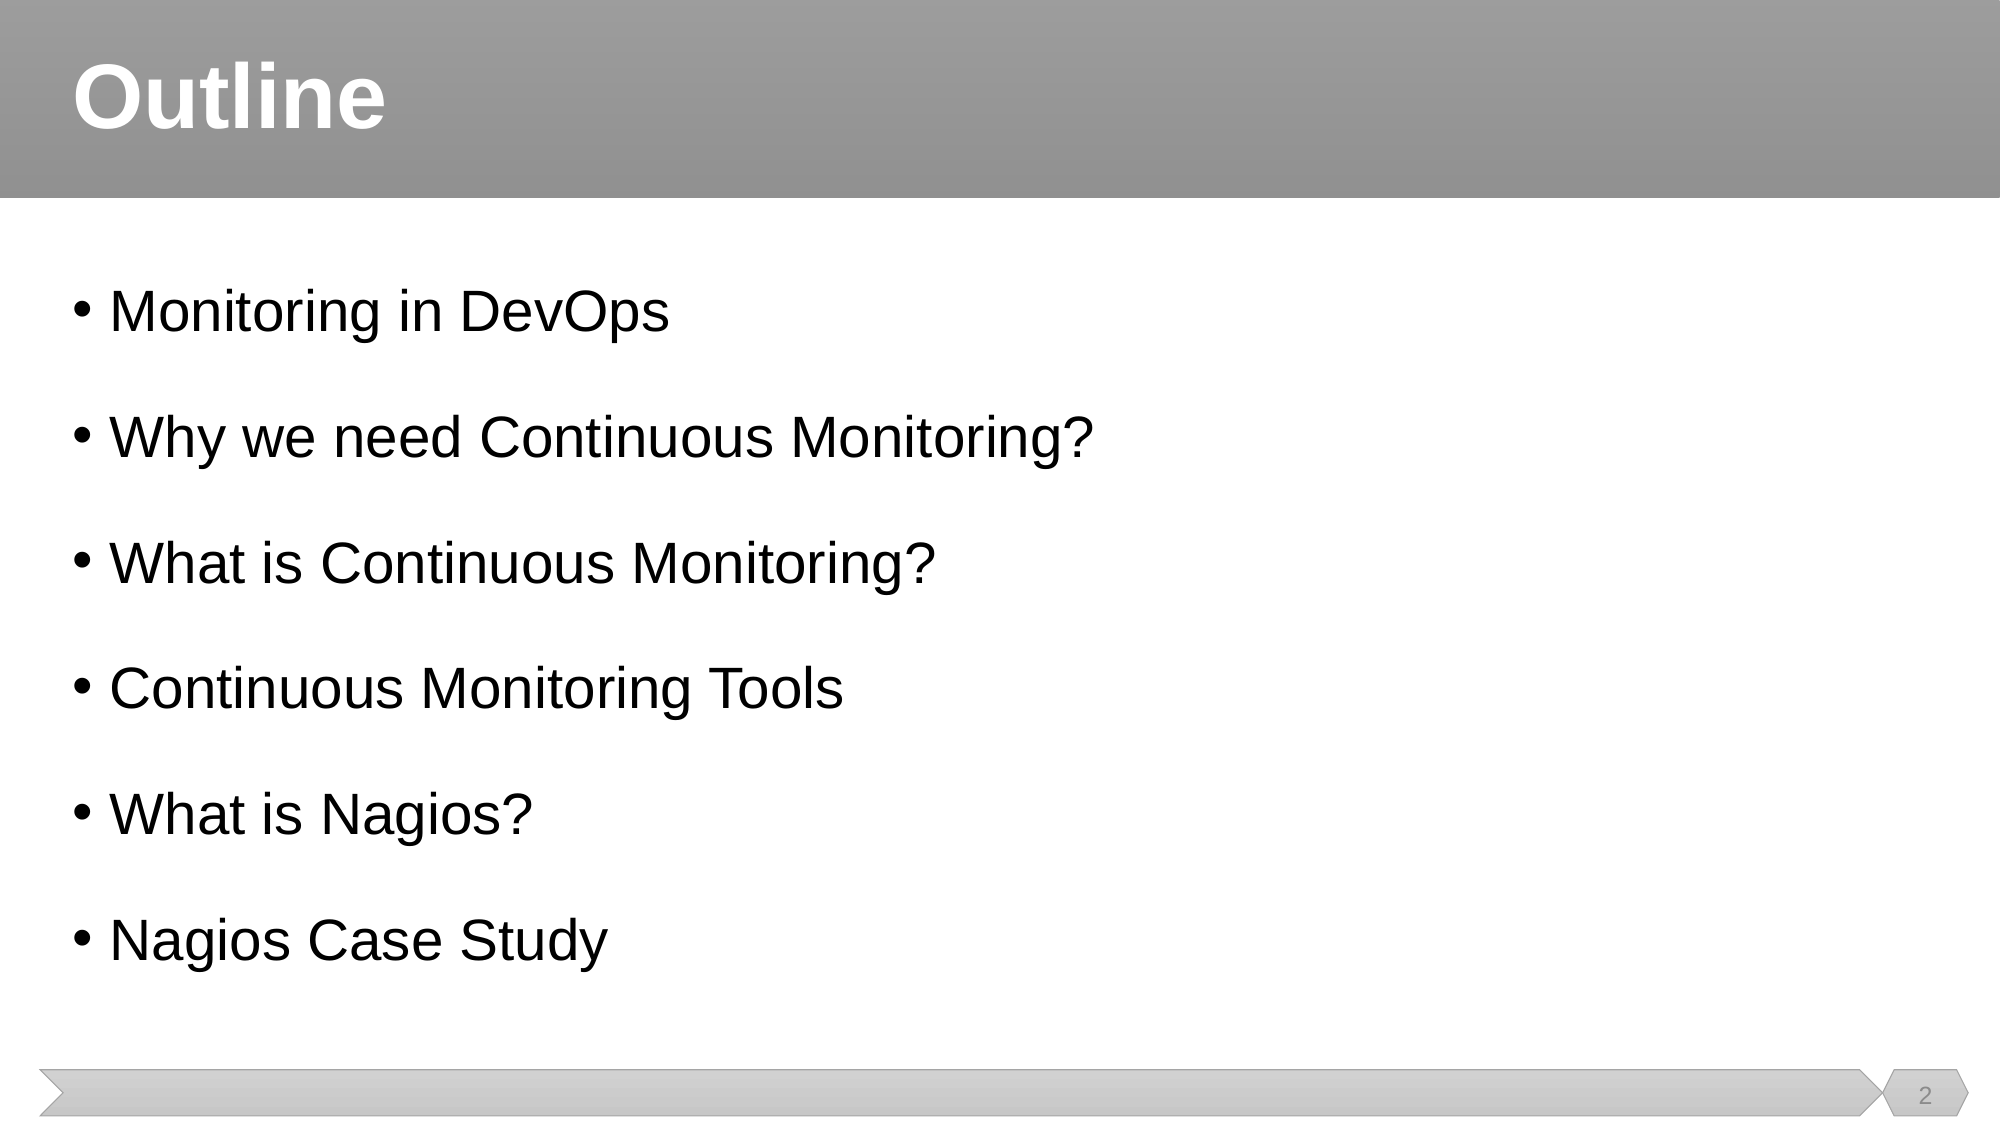

# Outline
Monitoring in DevOps
Why we need Continuous Monitoring?
What is Continuous Monitoring?
Continuous Monitoring Tools
What is Nagios?
Nagios Case Study

2